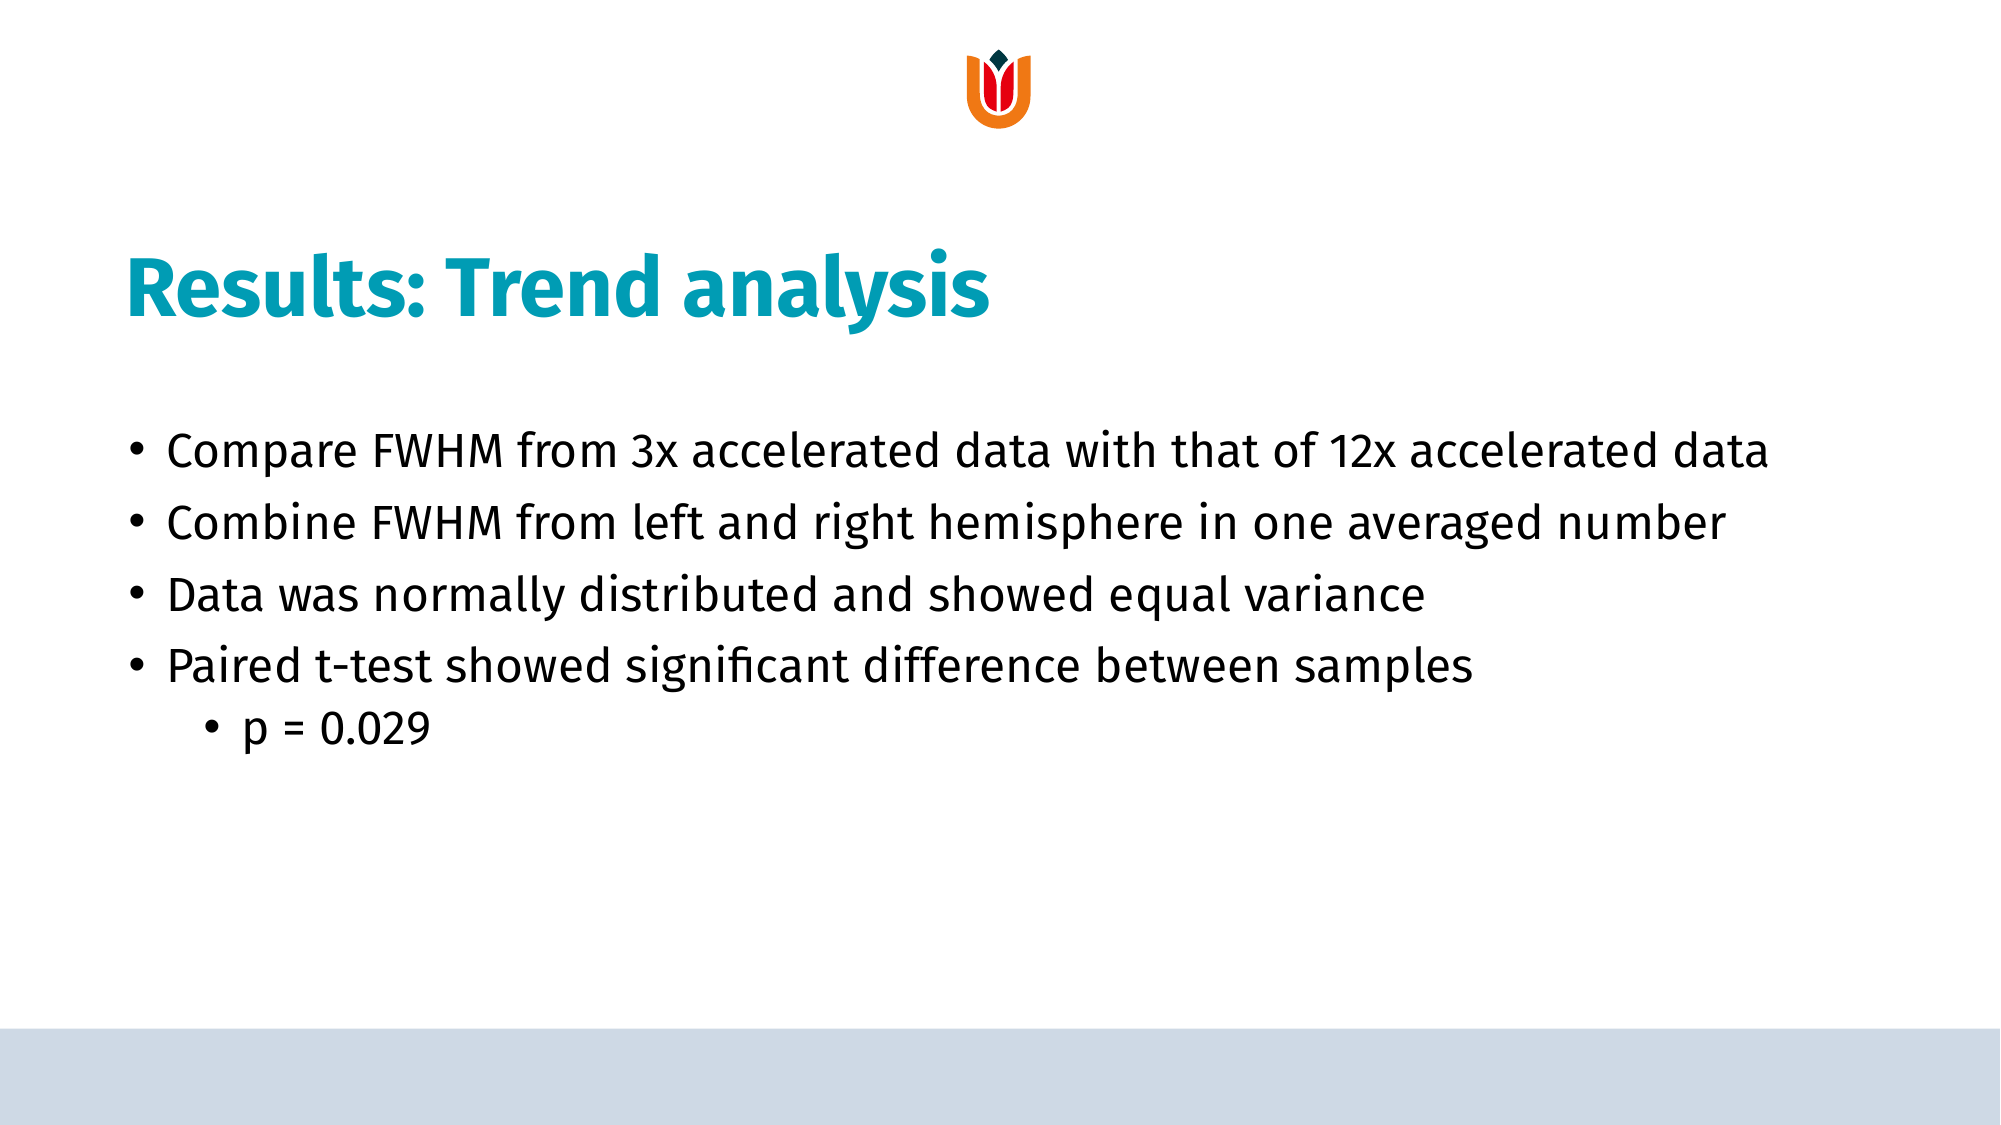

# Results: Trend analysis
Compare FWHM from 3x accelerated data with that of 12x accelerated data
Combine FWHM from left and right hemisphere in one averaged number
Data was normally distributed and showed equal variance
Paired t-test showed significant difference between samples
p = 0.029